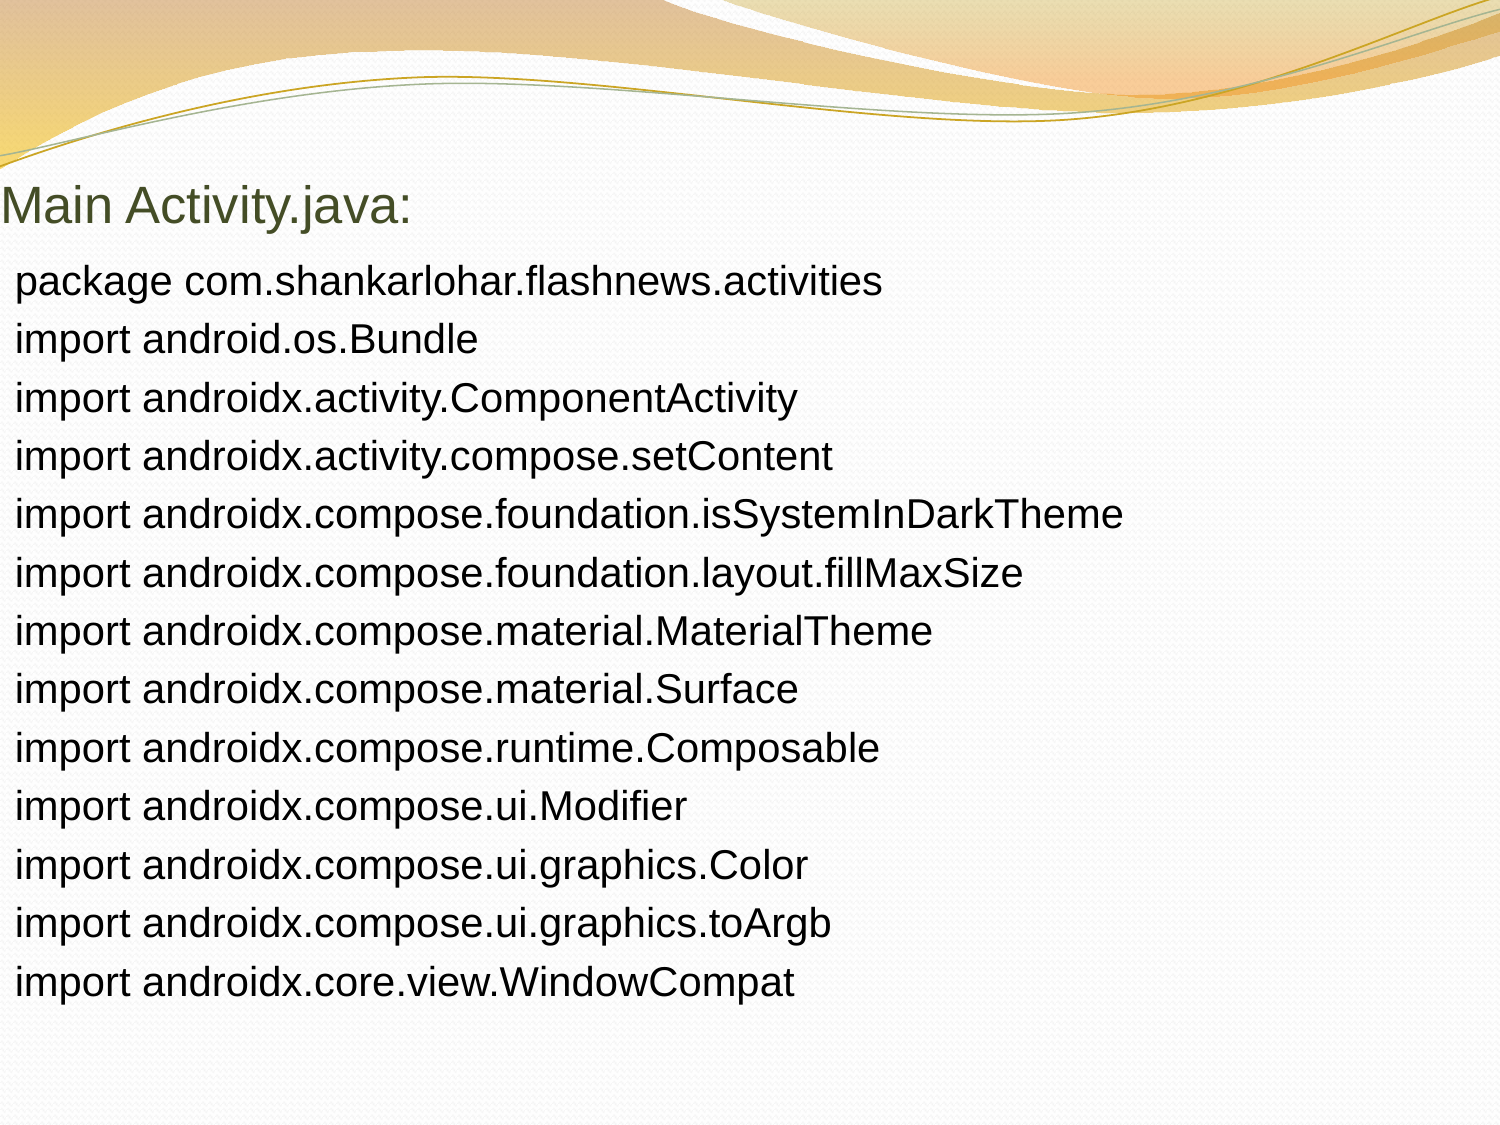

# Main Activity.java:
package com.shankarlohar.flashnews.activities
import android.os.Bundle
import androidx.activity.ComponentActivity
import androidx.activity.compose.setContent
import androidx.compose.foundation.isSystemInDarkTheme
import androidx.compose.foundation.layout.fillMaxSize
import androidx.compose.material.MaterialTheme
import androidx.compose.material.Surface
import androidx.compose.runtime.Composable
import androidx.compose.ui.Modifier
import androidx.compose.ui.graphics.Color
import androidx.compose.ui.graphics.toArgb
import androidx.core.view.WindowCompat